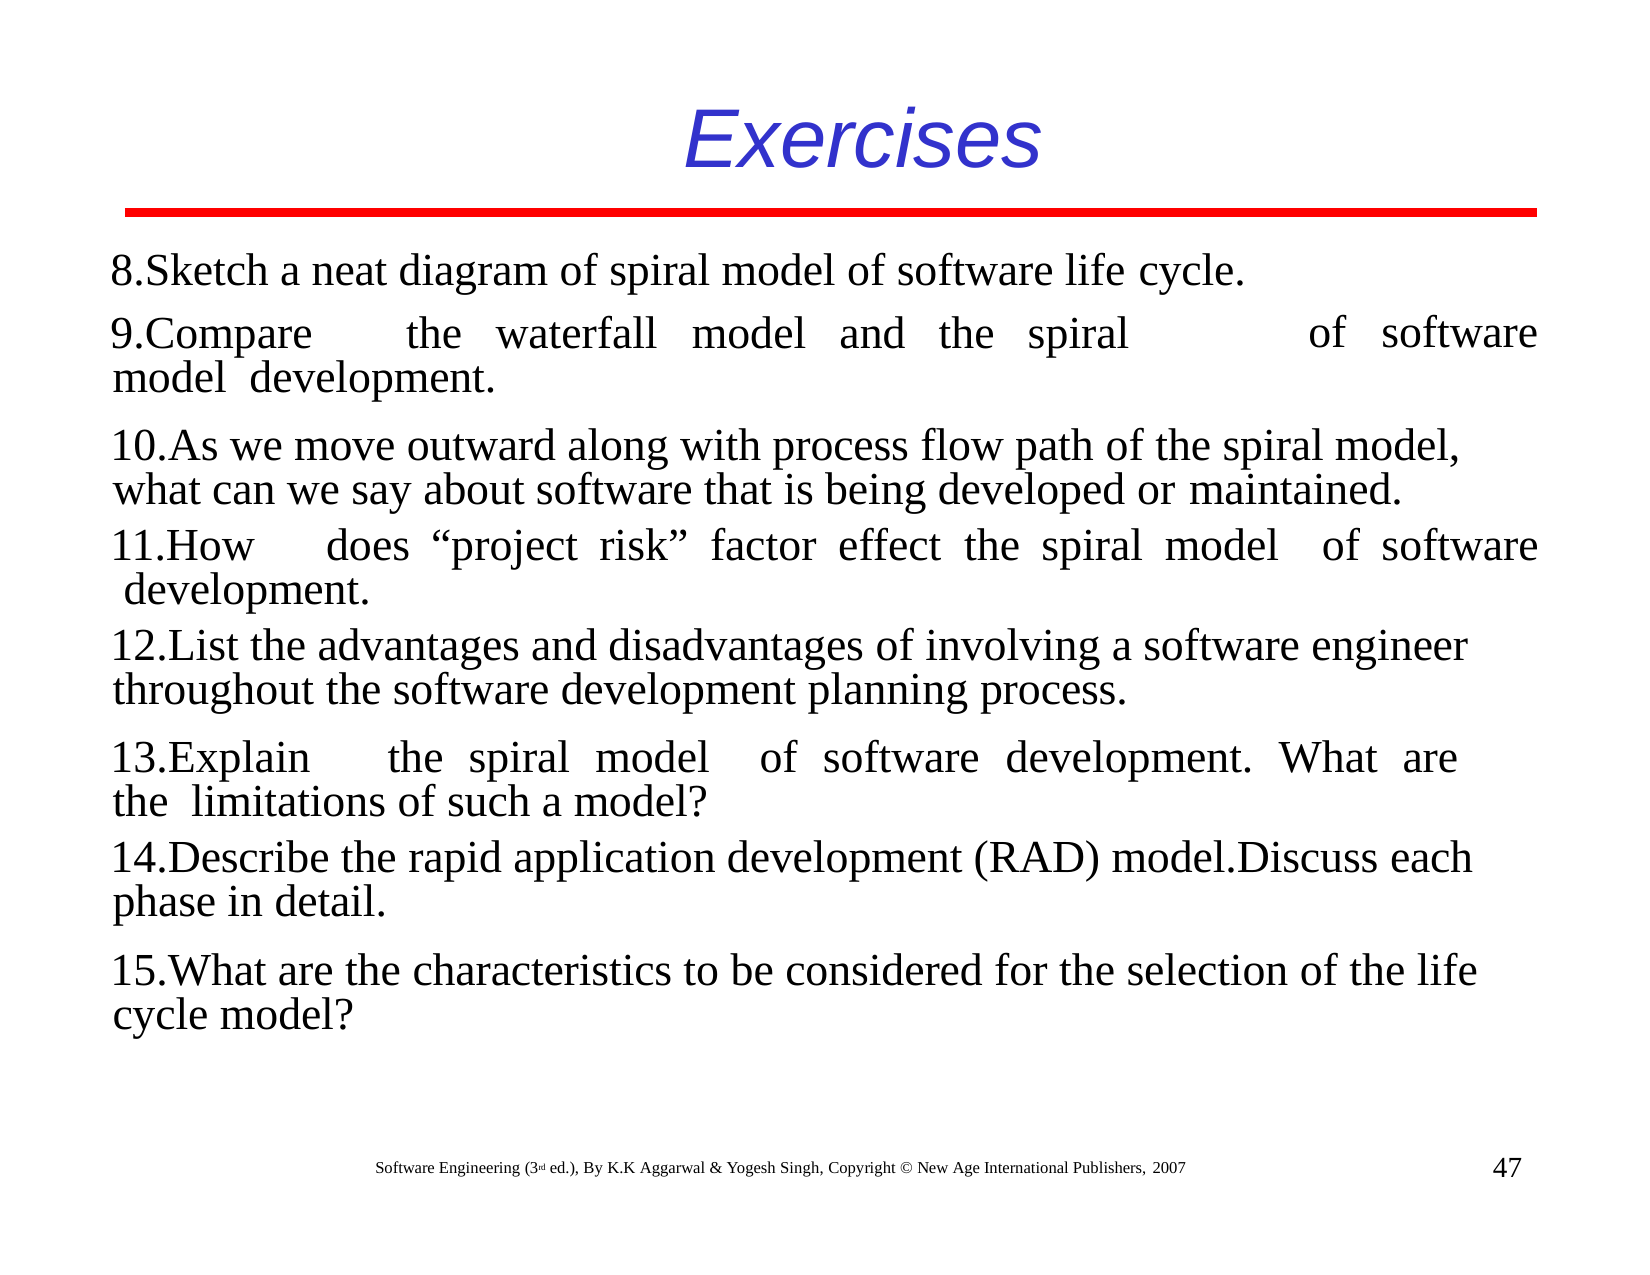

# Exercises

Sketch a neat diagram of spiral model of software life cycle.
Compare	the	waterfall	model	and	the	spiral	model  development.
of	software
As we move outward along with process flow path of the spiral model,  what can we say about software that is being developed or maintained.
How	does	“project	risk”	factor	effect	the	spiral	model	of	software  development.
List the advantages and disadvantages of involving a software engineer  throughout the software development planning process.
Explain	the	spiral	model	of	software	development.	What	are	the  limitations of such a model?
Describe the rapid application development (RAD) model.Discuss each  phase in detail.
What are the characteristics to be considered for the selection of the life  cycle model?
47
Software Engineering (3rd  ed.), By K.K Aggarwal & Yogesh Singh, Copyright © New Age International Publishers, 2007